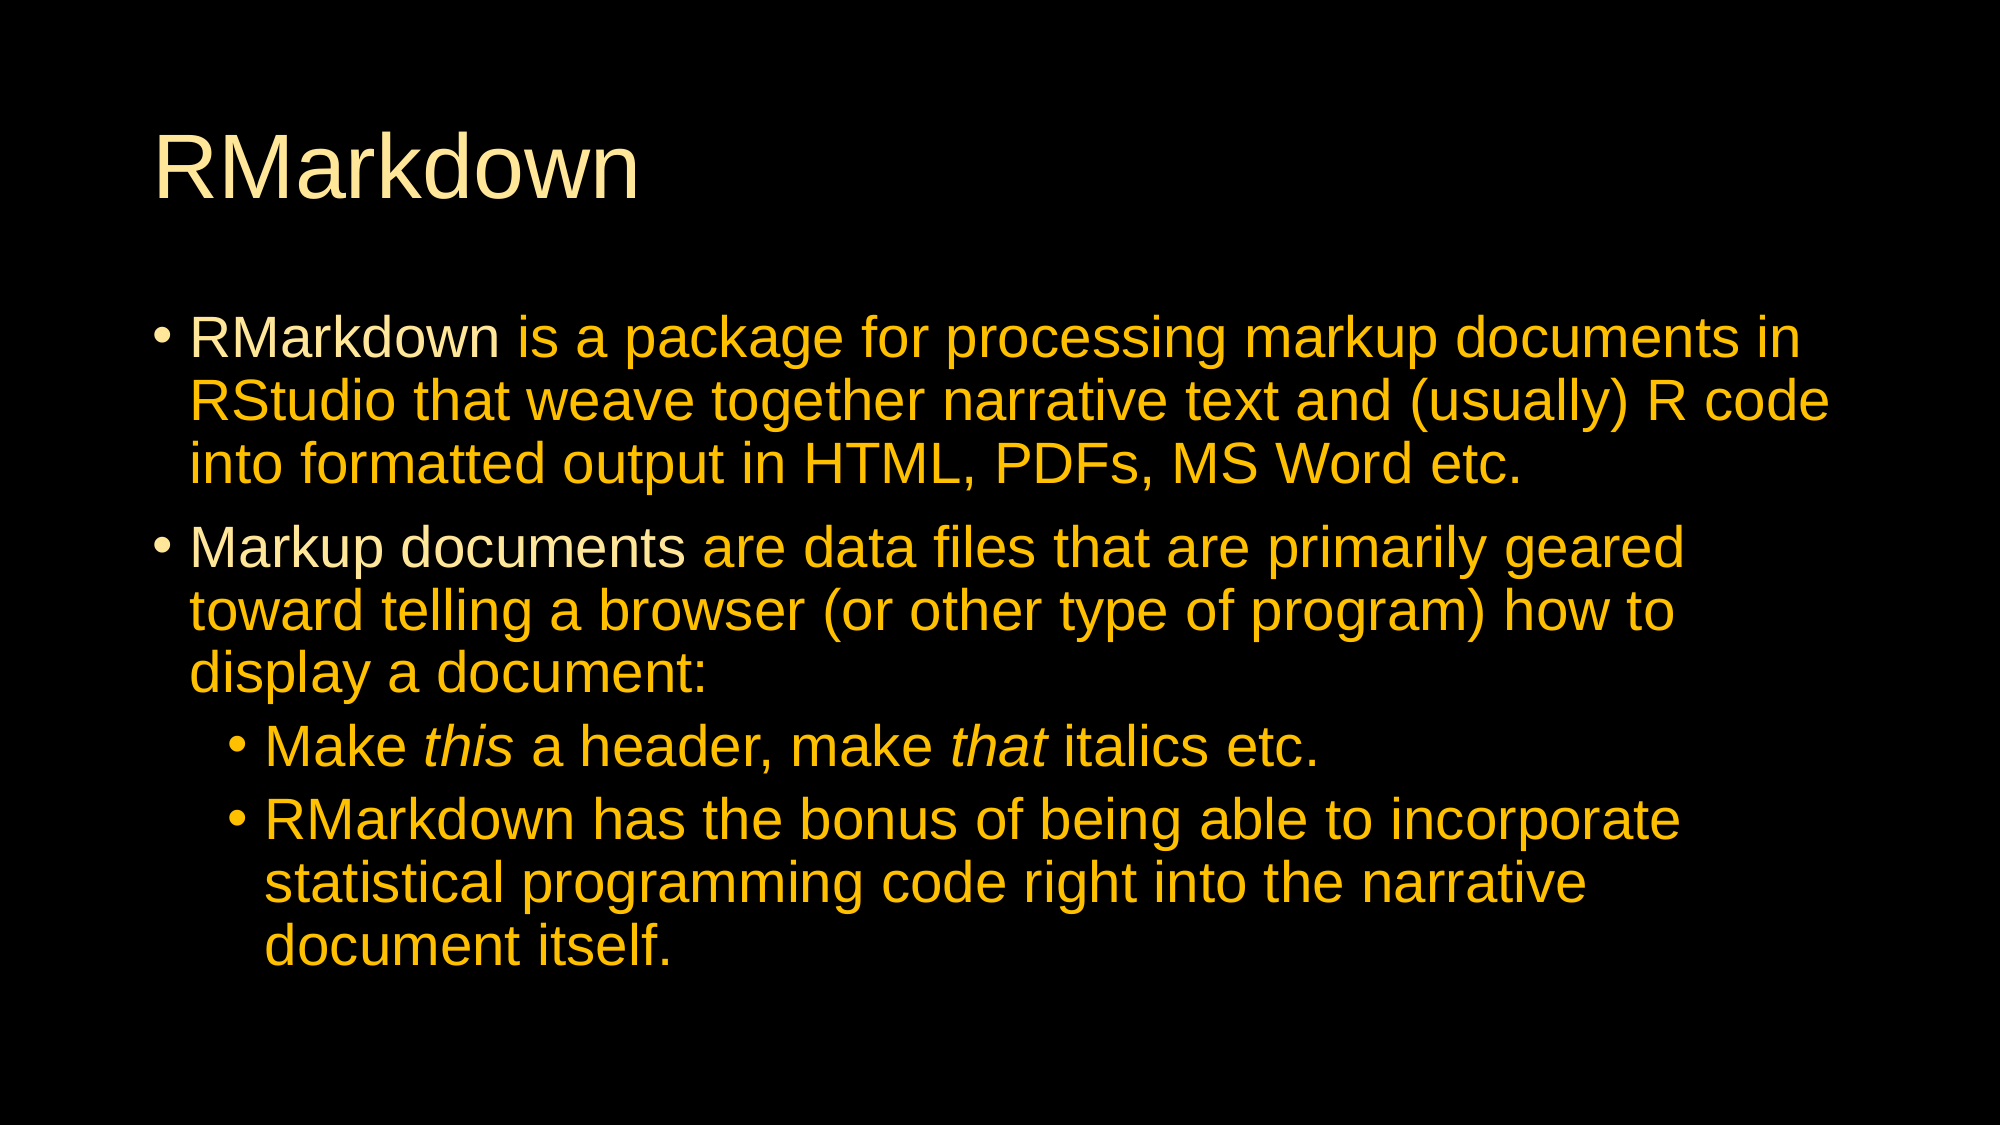

# RMarkdown
RMarkdown is a package for processing markup documents in RStudio that weave together narrative text and (usually) R code into formatted output in HTML, PDFs, MS Word etc.
Markup documents are data files that are primarily geared toward telling a browser (or other type of program) how to display a document:
Make this a header, make that italics etc.
RMarkdown has the bonus of being able to incorporate statistical programming code right into the narrative document itself.